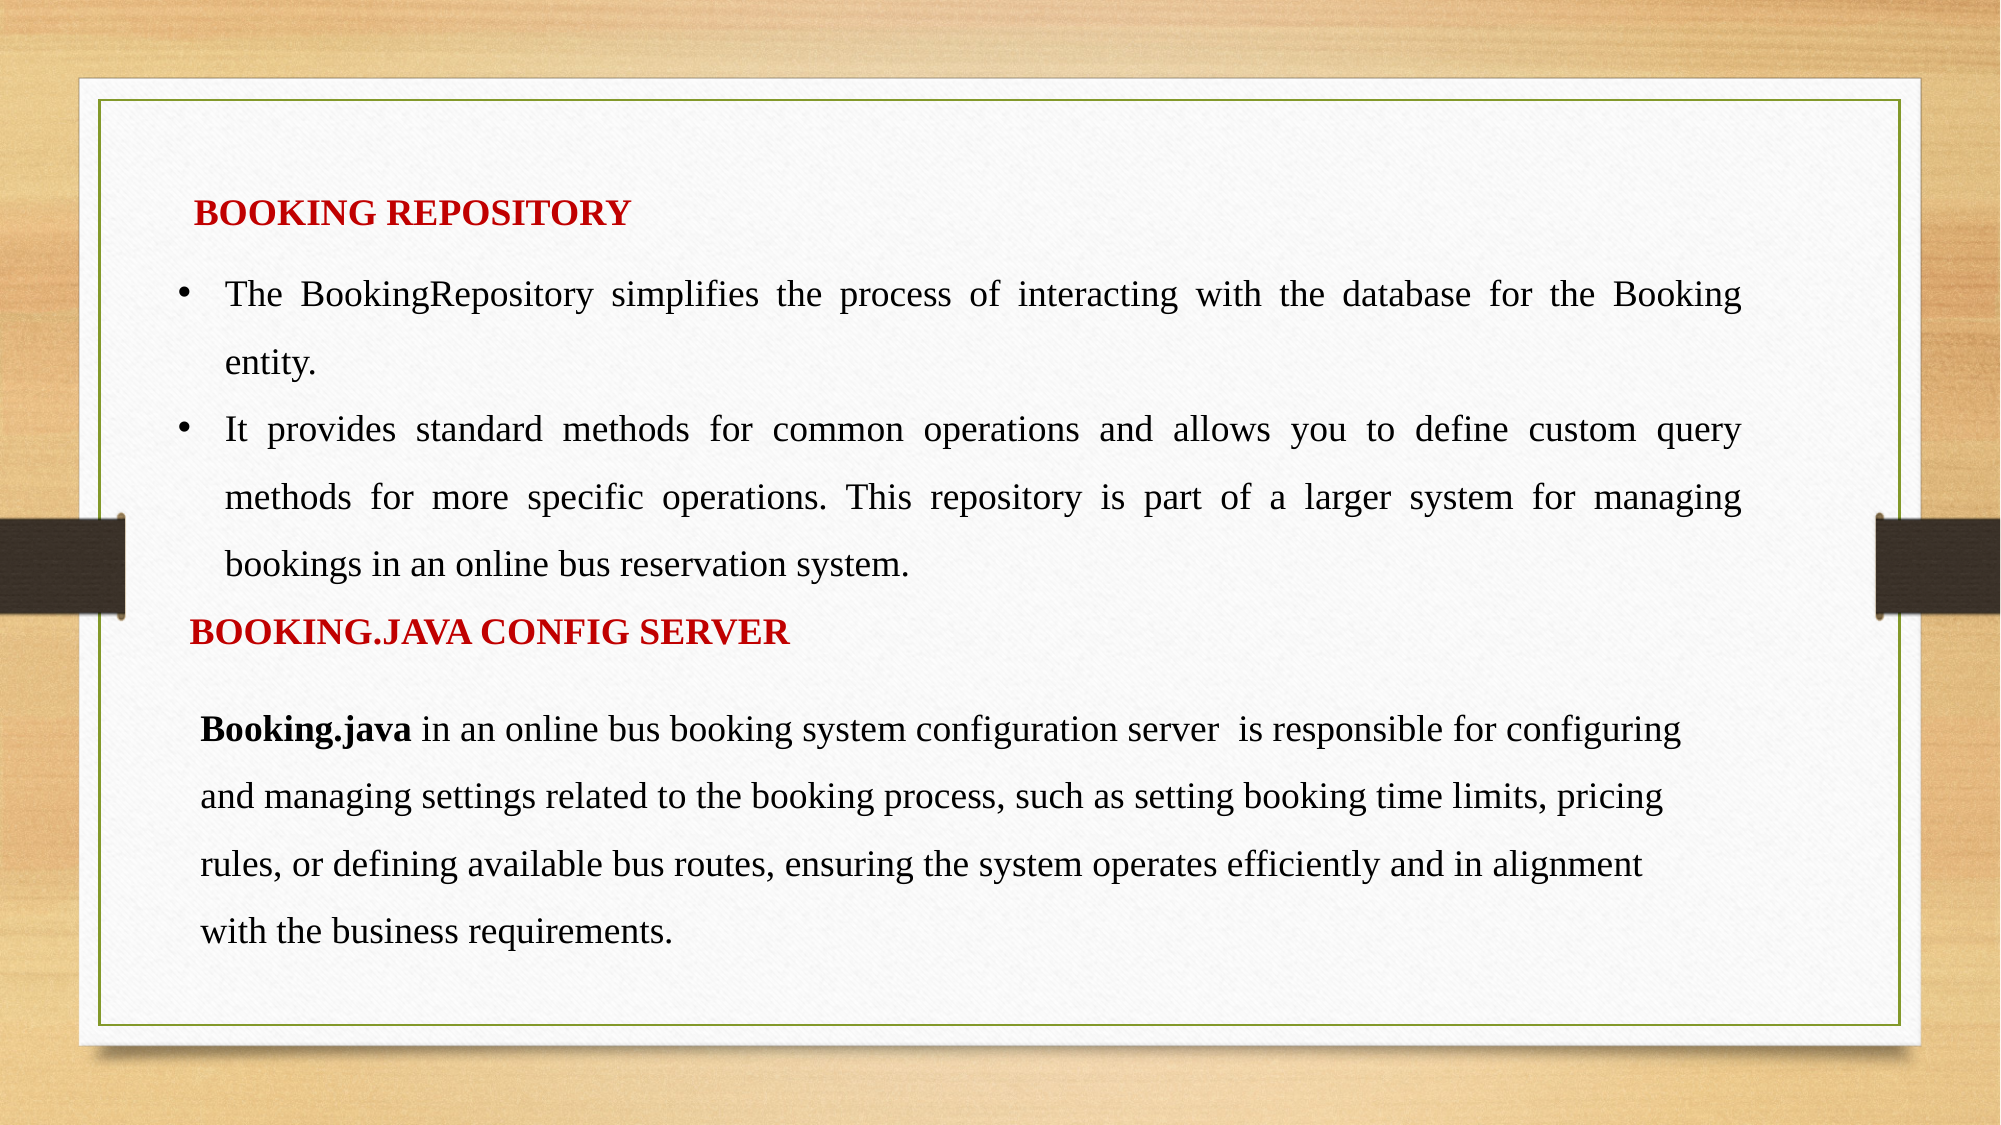

BOOKING REPOSITORY
The BookingRepository simplifies the process of interacting with the database for the Booking entity.
It provides standard methods for common operations and allows you to define custom query methods for more specific operations. This repository is part of a larger system for managing bookings in an online bus reservation system.

BOOKING.JAVA CONFIG SERVER
Booking.java in an online bus booking system configuration server  is responsible for configuring and managing settings related to the booking process, such as setting booking time limits, pricing rules, or defining available bus routes, ensuring the system operates efficiently and in alignment with the business requirements.